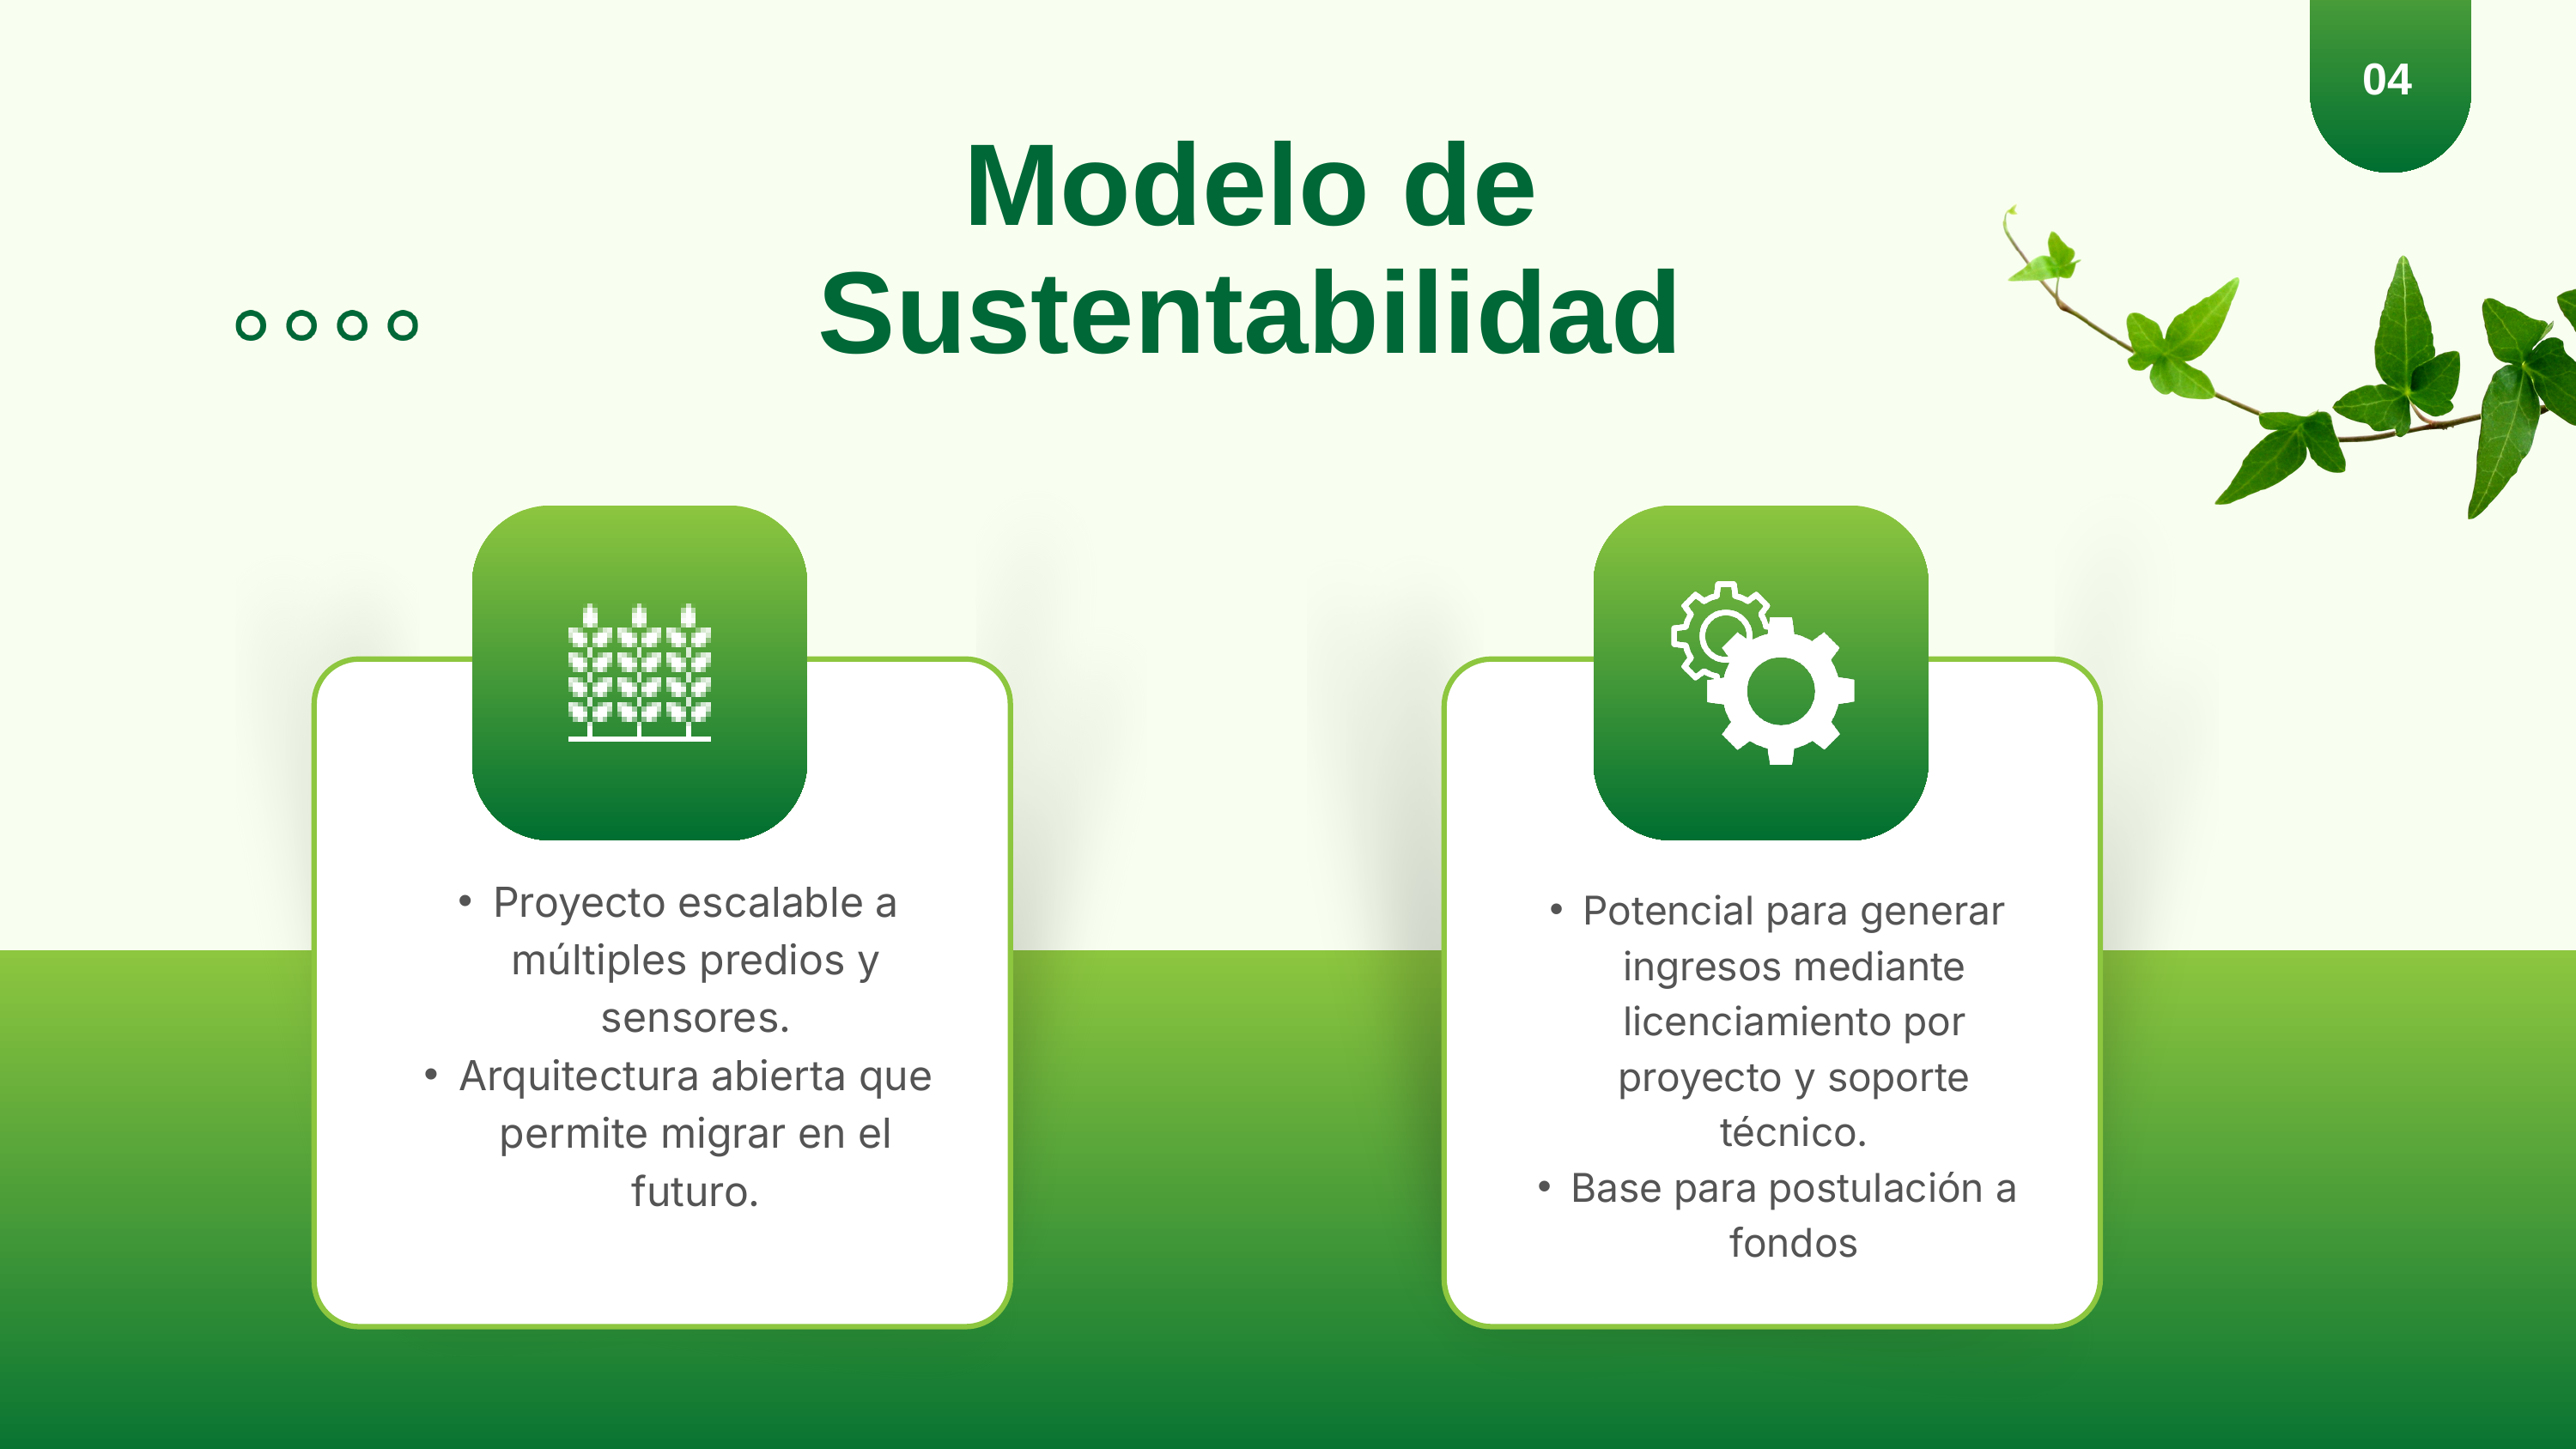

04
Modelo de Sustentabilidad

Potencial para generar ingresos mediante licenciamiento por proyecto y soporte técnico.
Base para postulación a fondos

Proyecto escalable a múltiples predios y sensores.
Arquitectura abierta que permite migrar en el futuro.